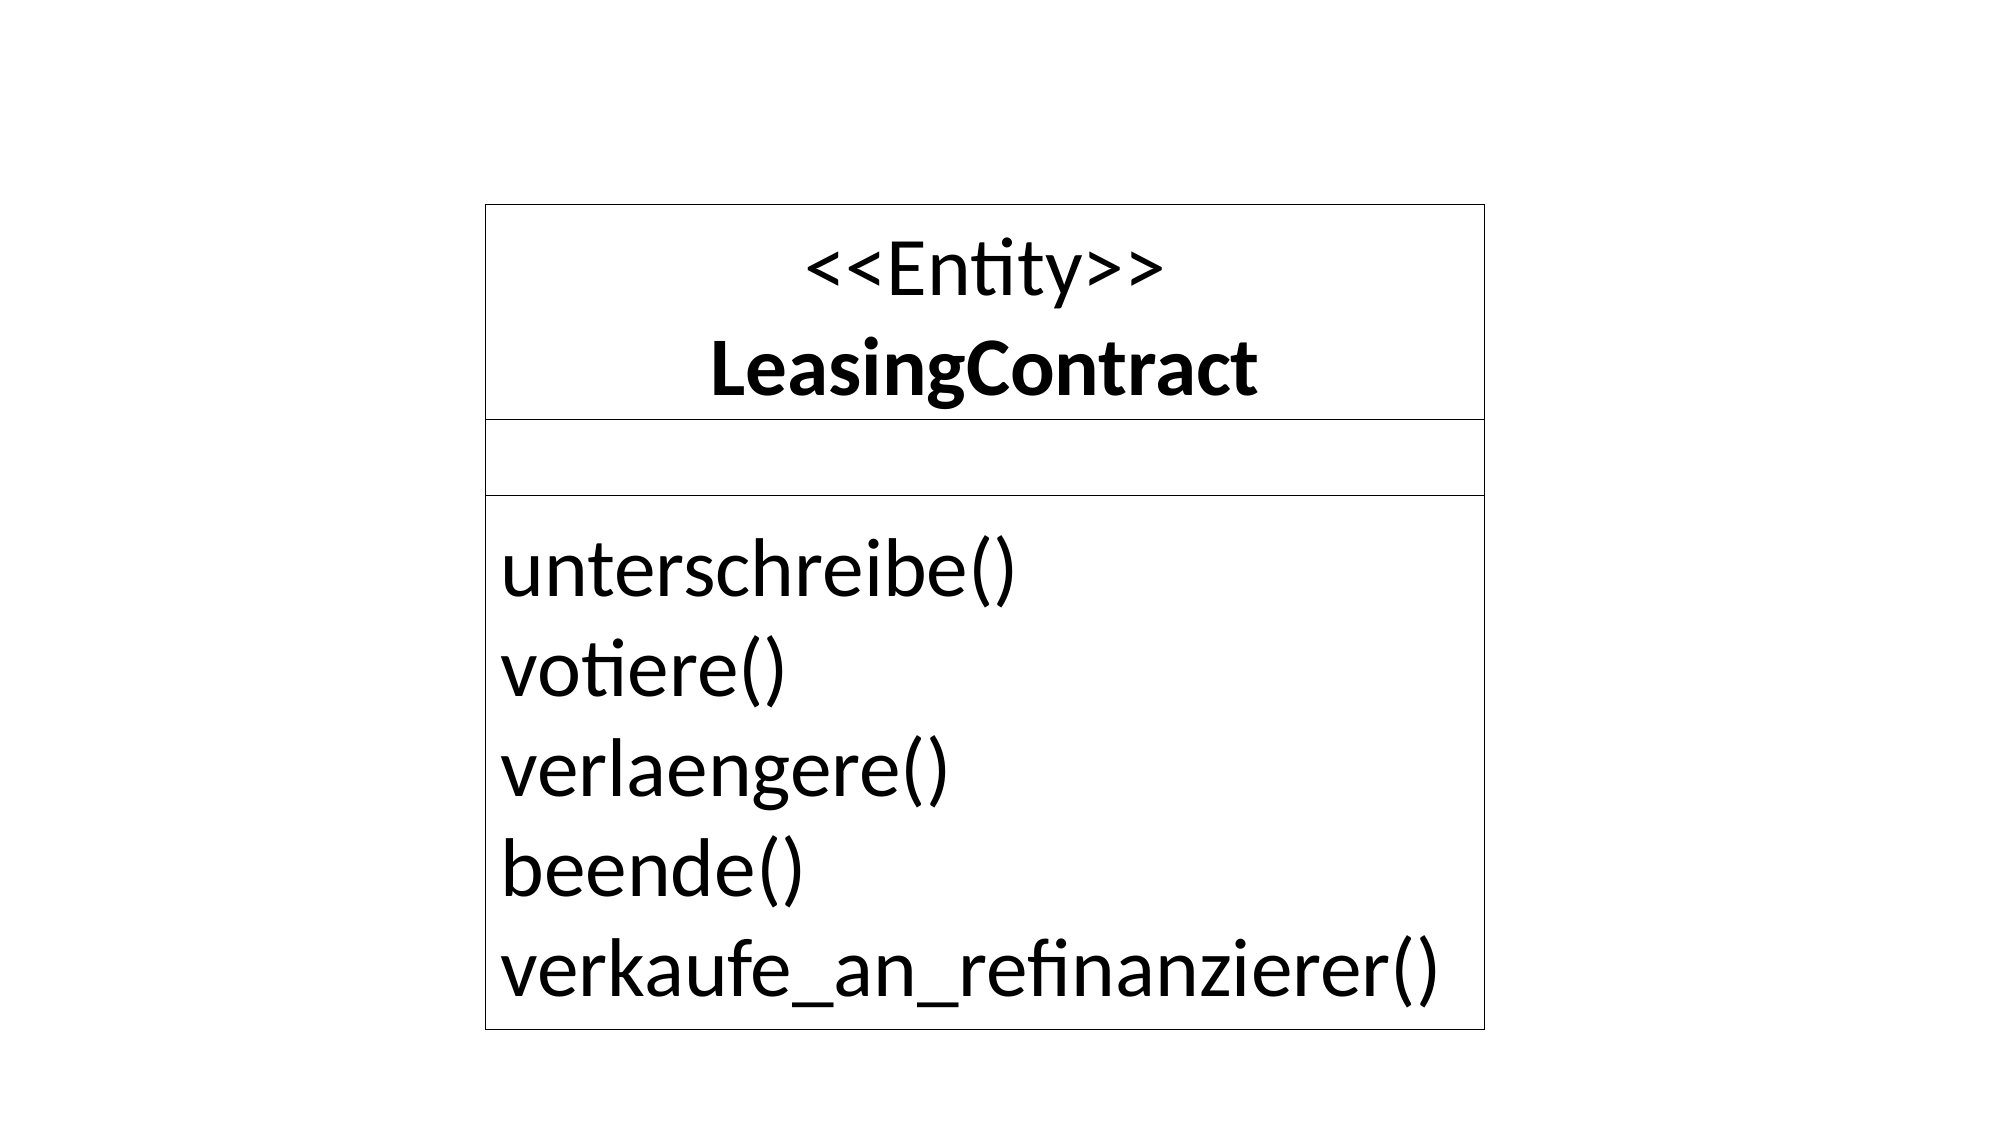

<<Entity>>
LeasingContract
unterschreibe()
votiere()
verlaengere()
beende()
verkaufe_an_refinanzierer()